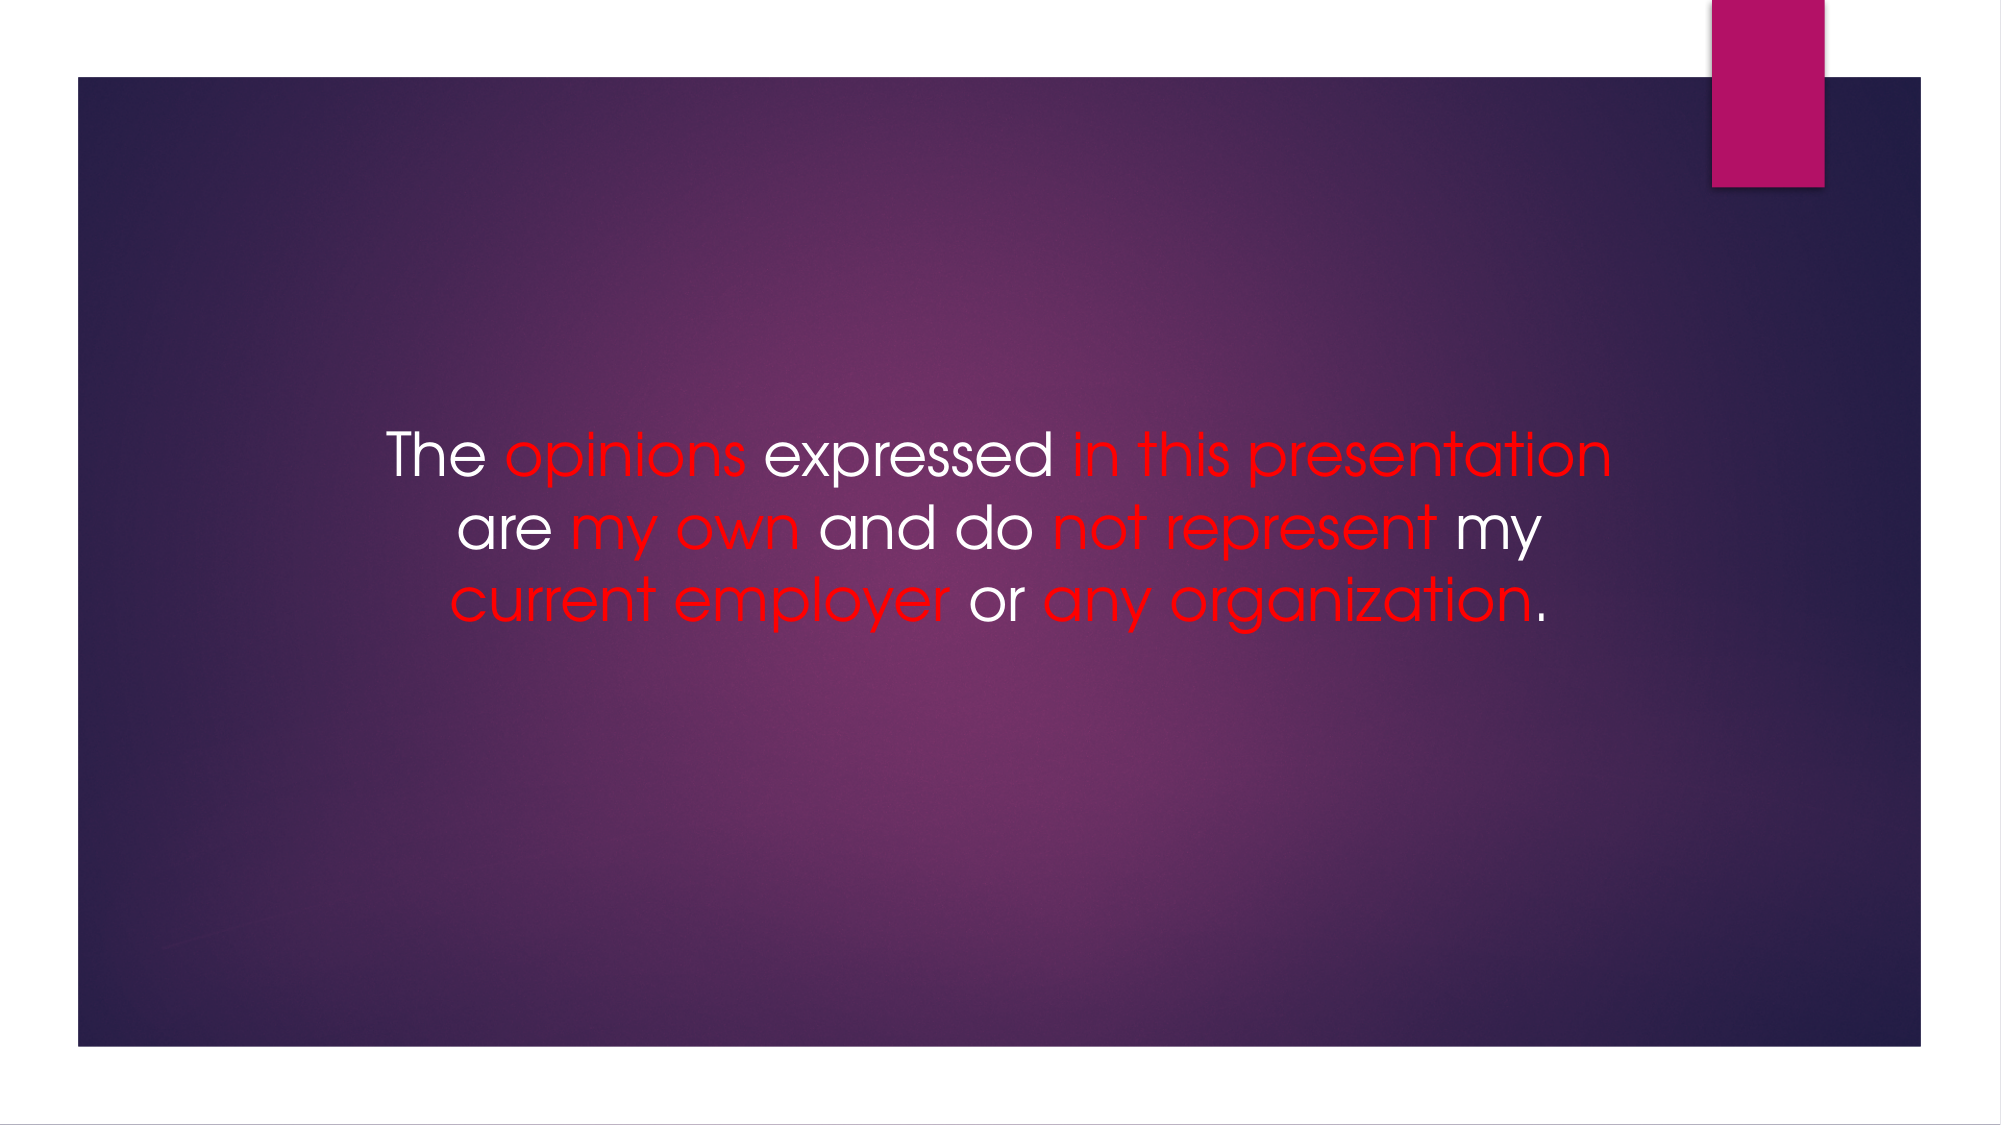

The opinions expressed in this presentation are my own and do not represent my current employer or any organization.